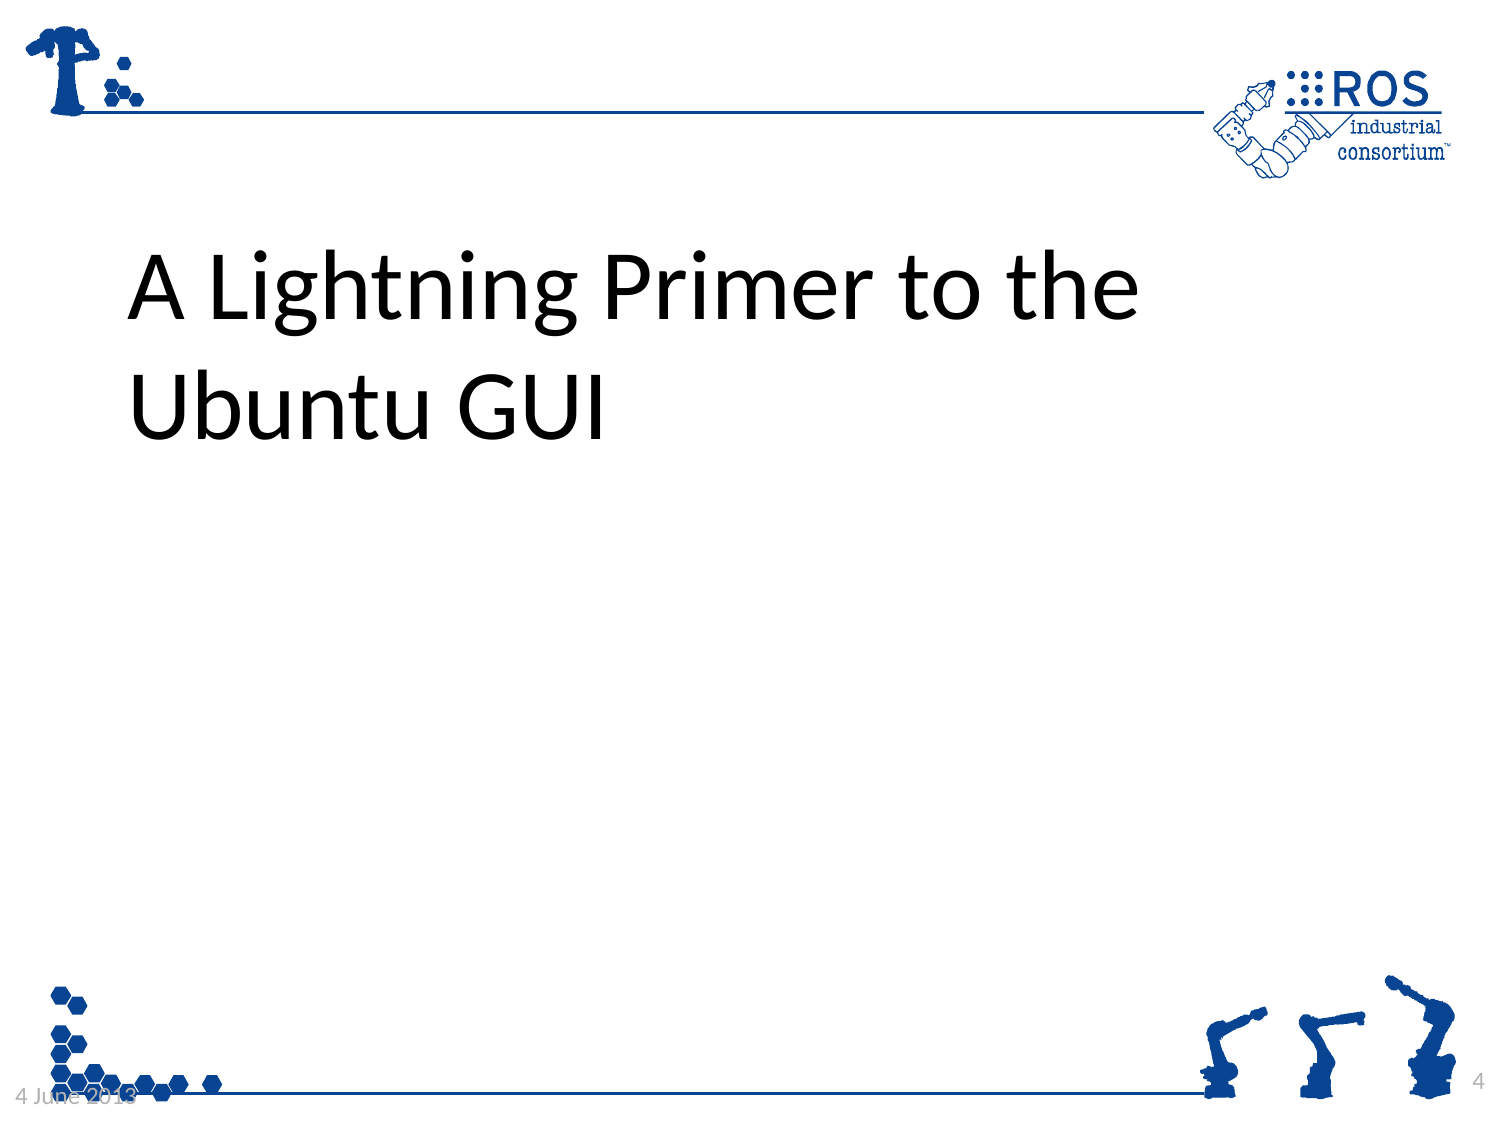

A Lightning Primer to the Ubuntu GUI
4
4 June 2013